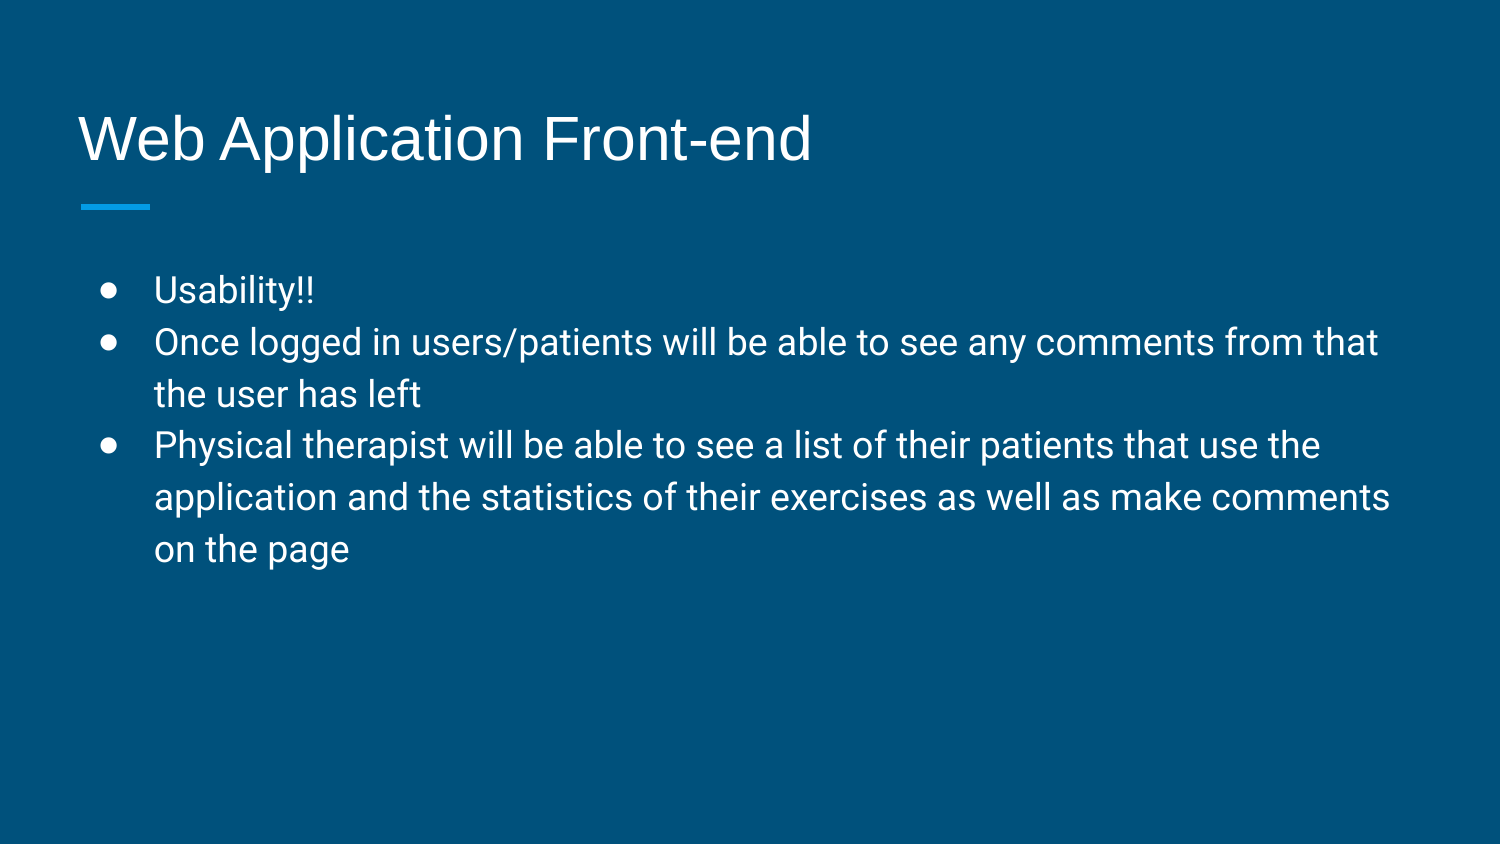

# Web Application Front-end
Usability!!
Once logged in users/patients will be able to see any comments from that the user has left
Physical therapist will be able to see a list of their patients that use the application and the statistics of their exercises as well as make comments on the page